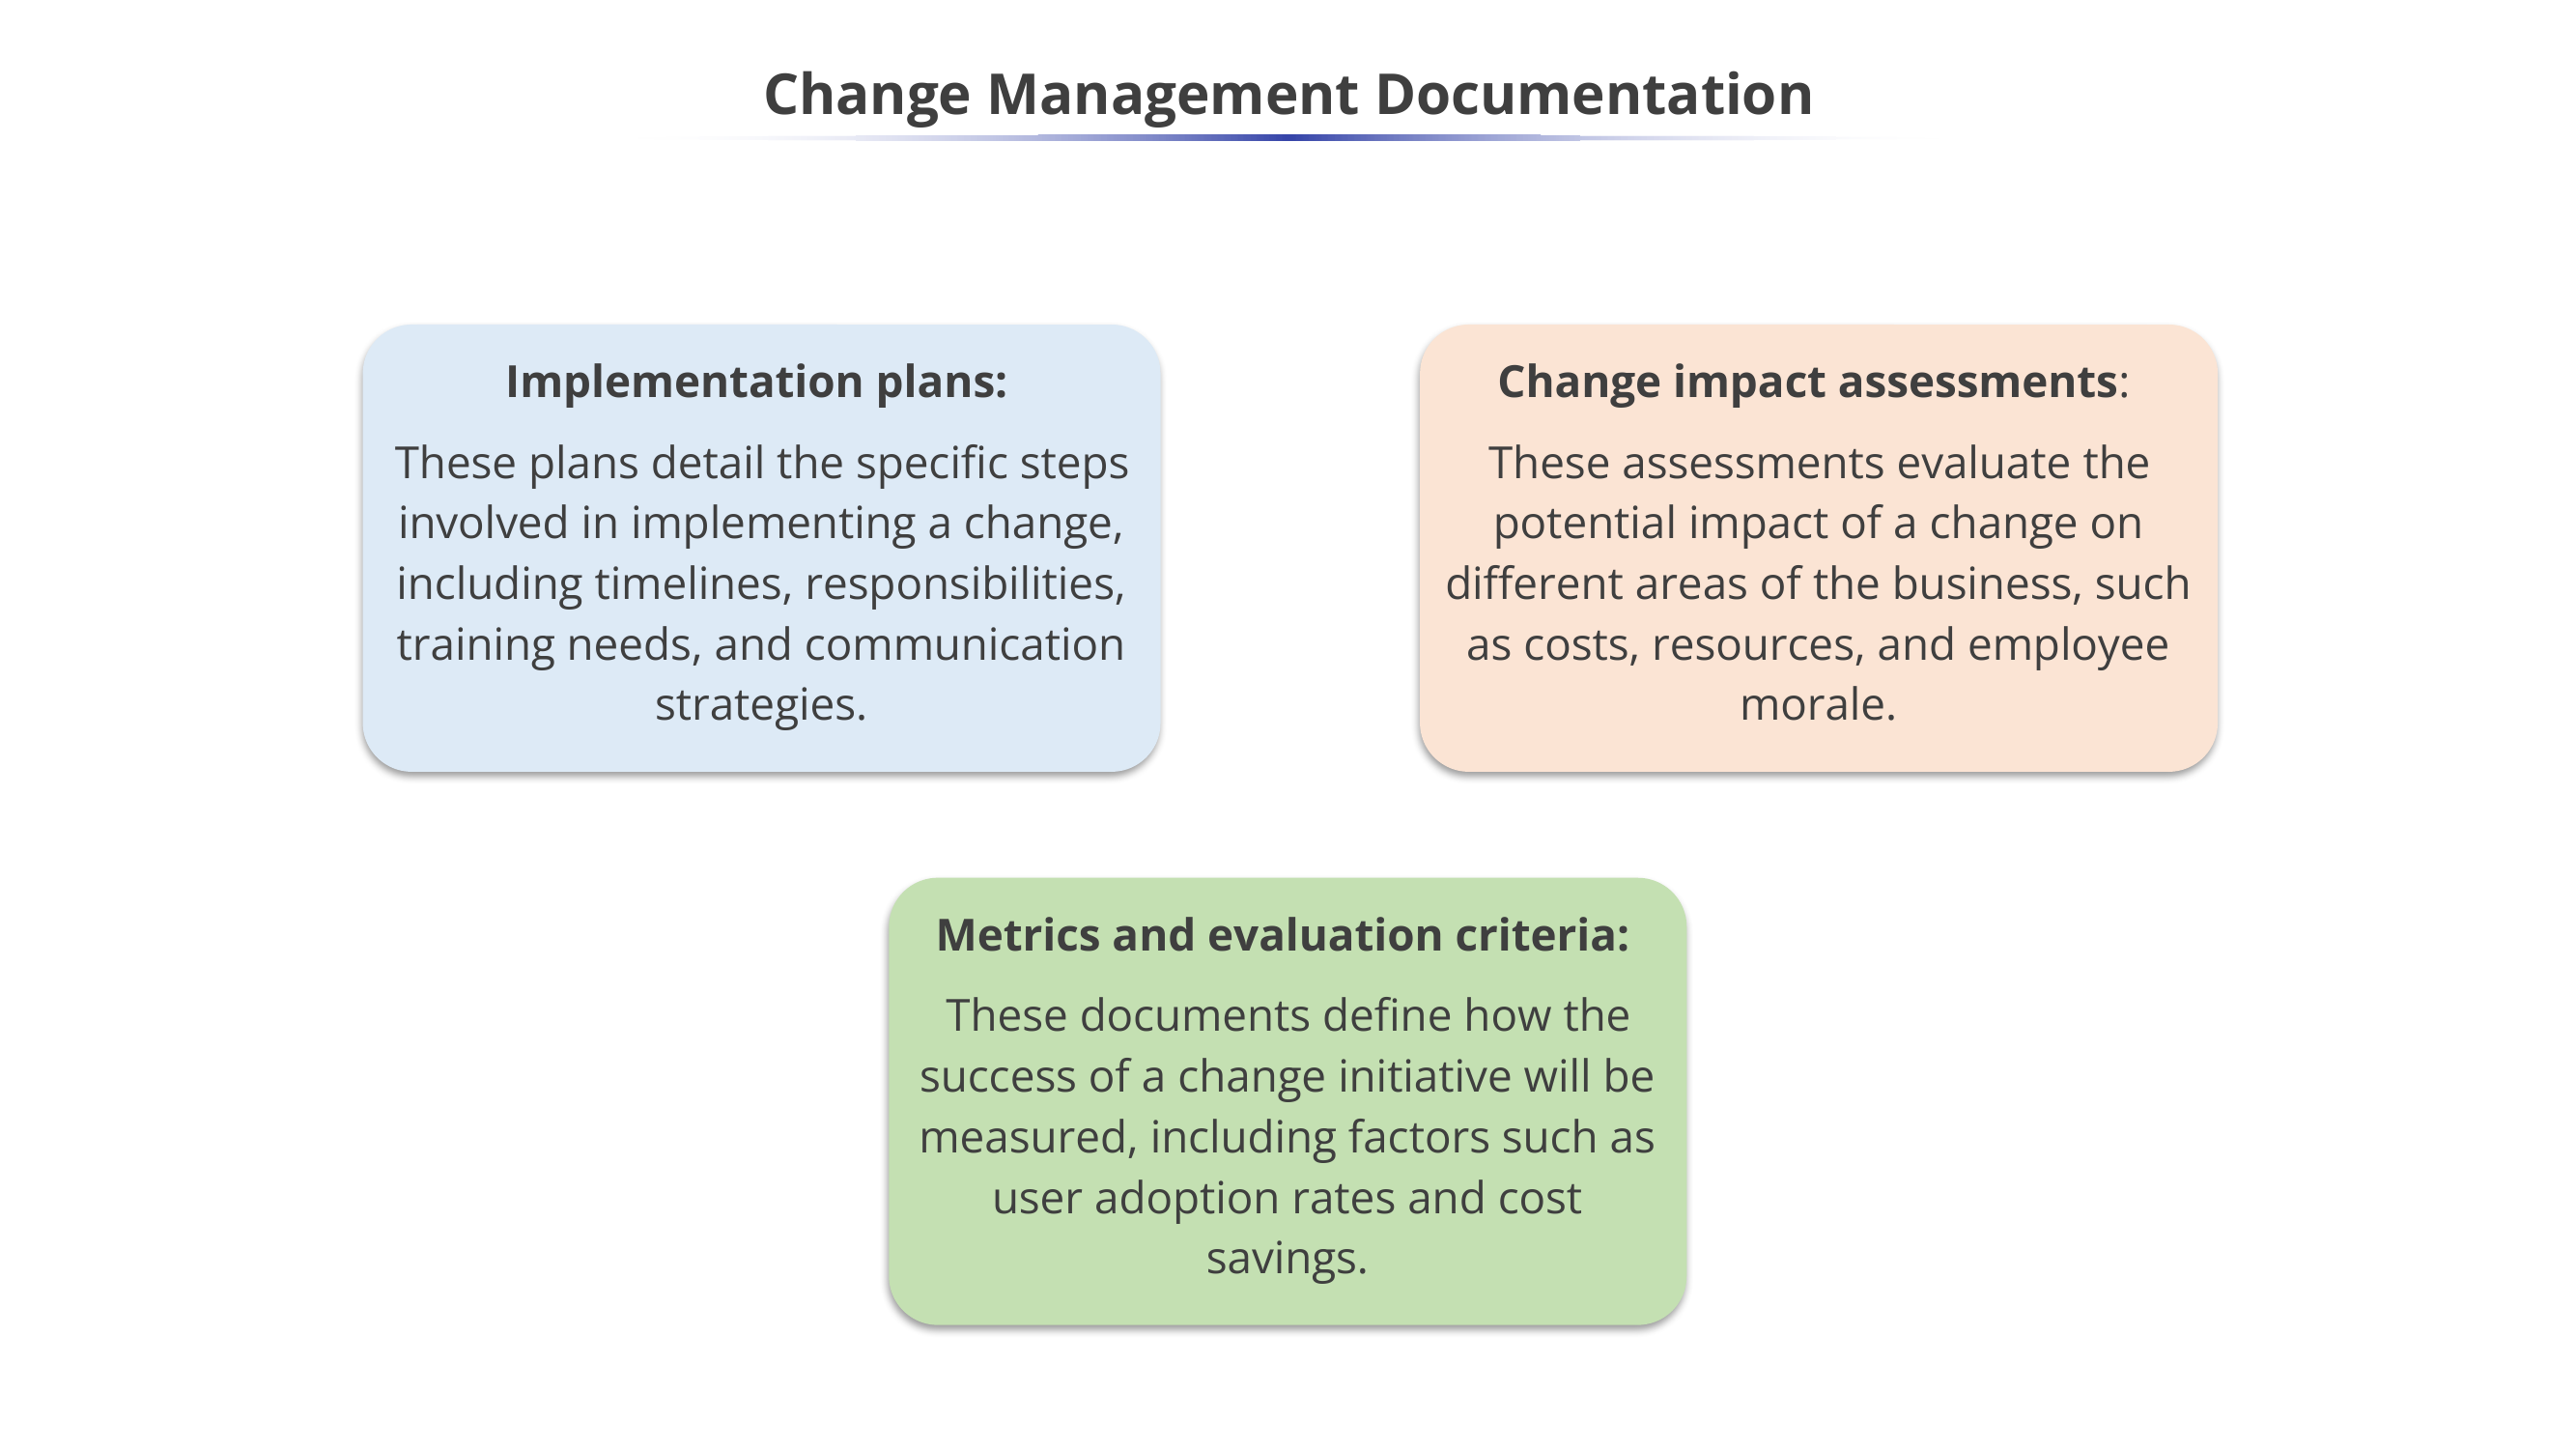

# Change Management Documentation

Implementation plans:
These plans detail the specific steps involved in implementing a change, including timelines, responsibilities, training needs, and communication strategies.
Change impact assessments:
These assessments evaluate the potential impact of a change on different areas of the business, such as costs, resources, and employee morale.
Metrics and evaluation criteria:
These documents define how the success of a change initiative will be measured, including factors such as user adoption rates and cost savings.